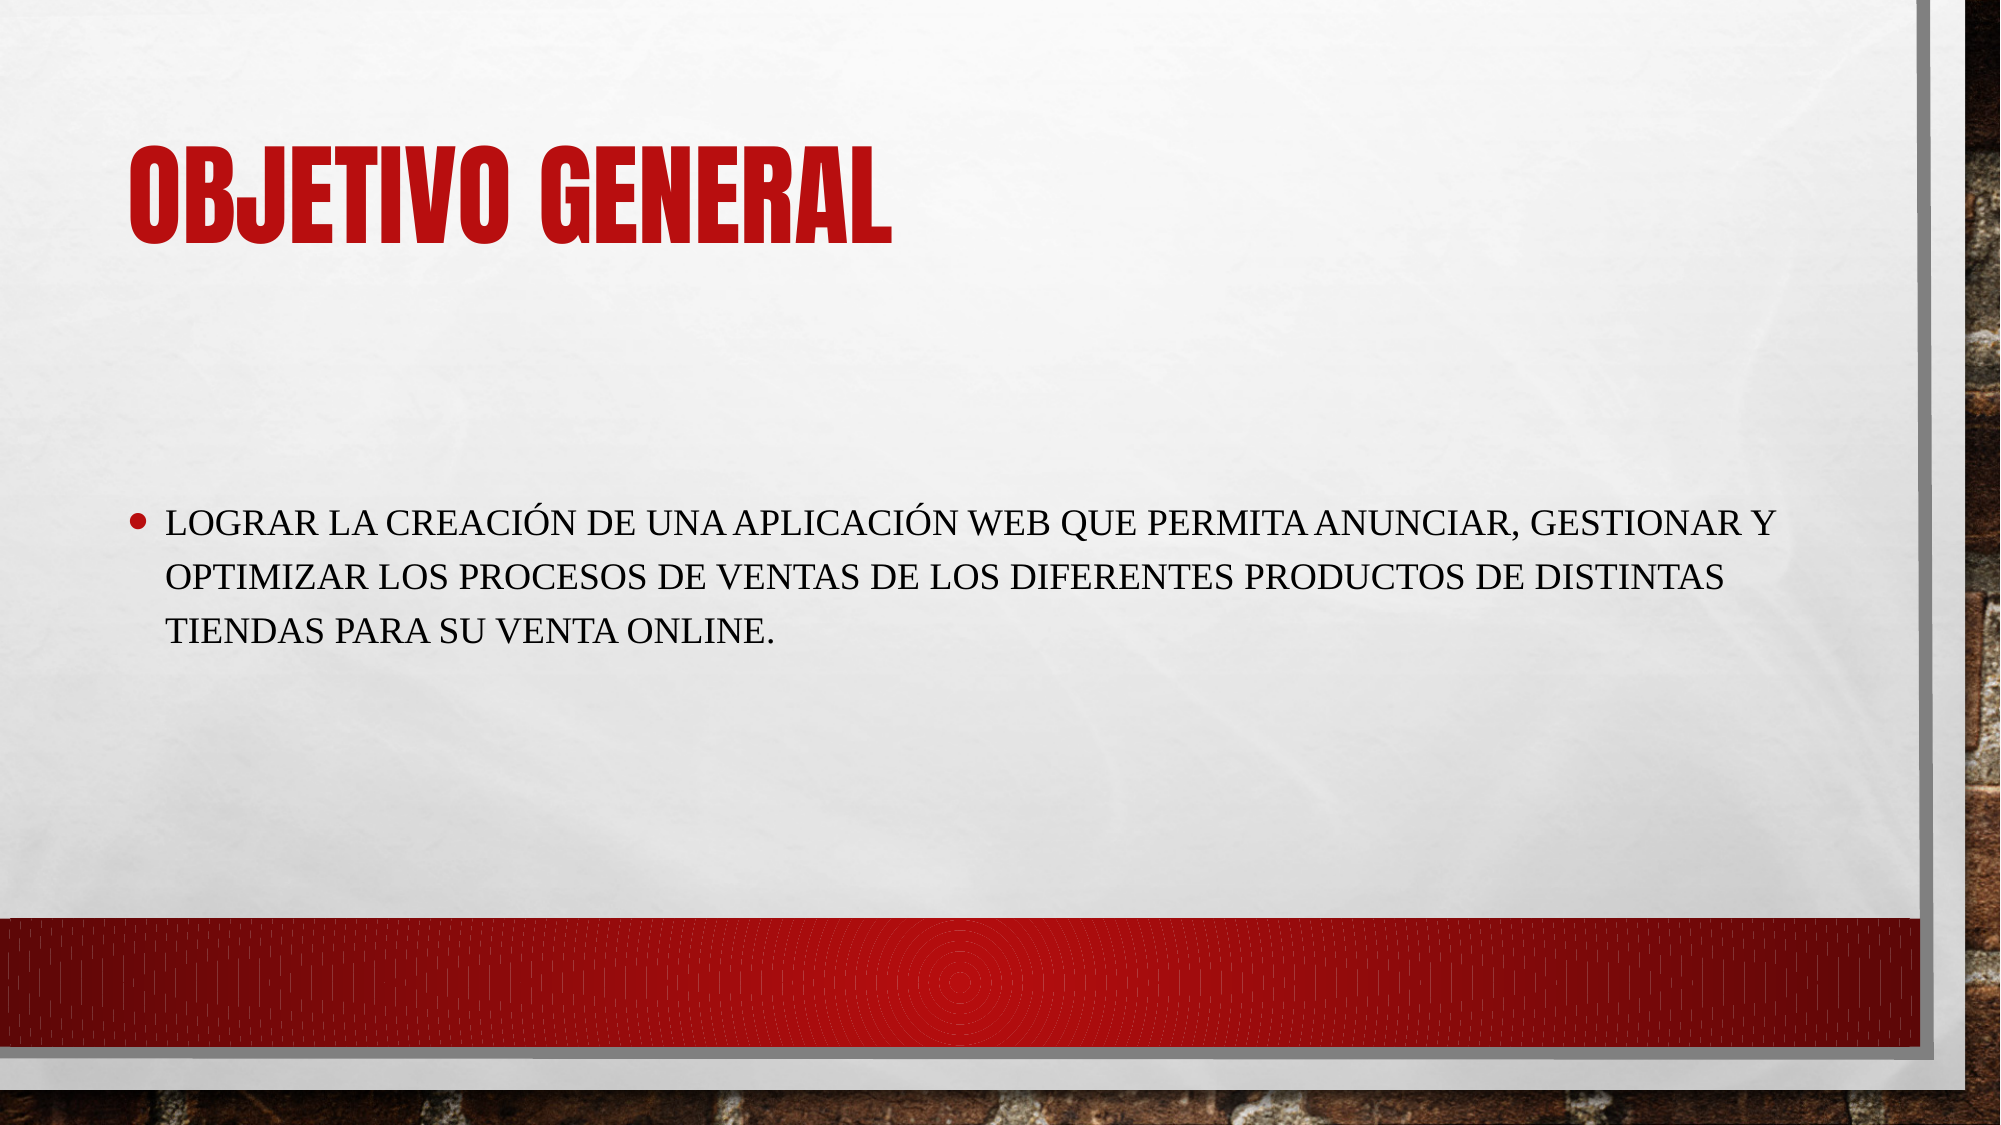

# Objetivo general
Lograr la creación de una aplicación web que permita anunciar, gestionar y optimizar los procesos de ventas de los diferentes productos de distintas tiendas para su venta online.